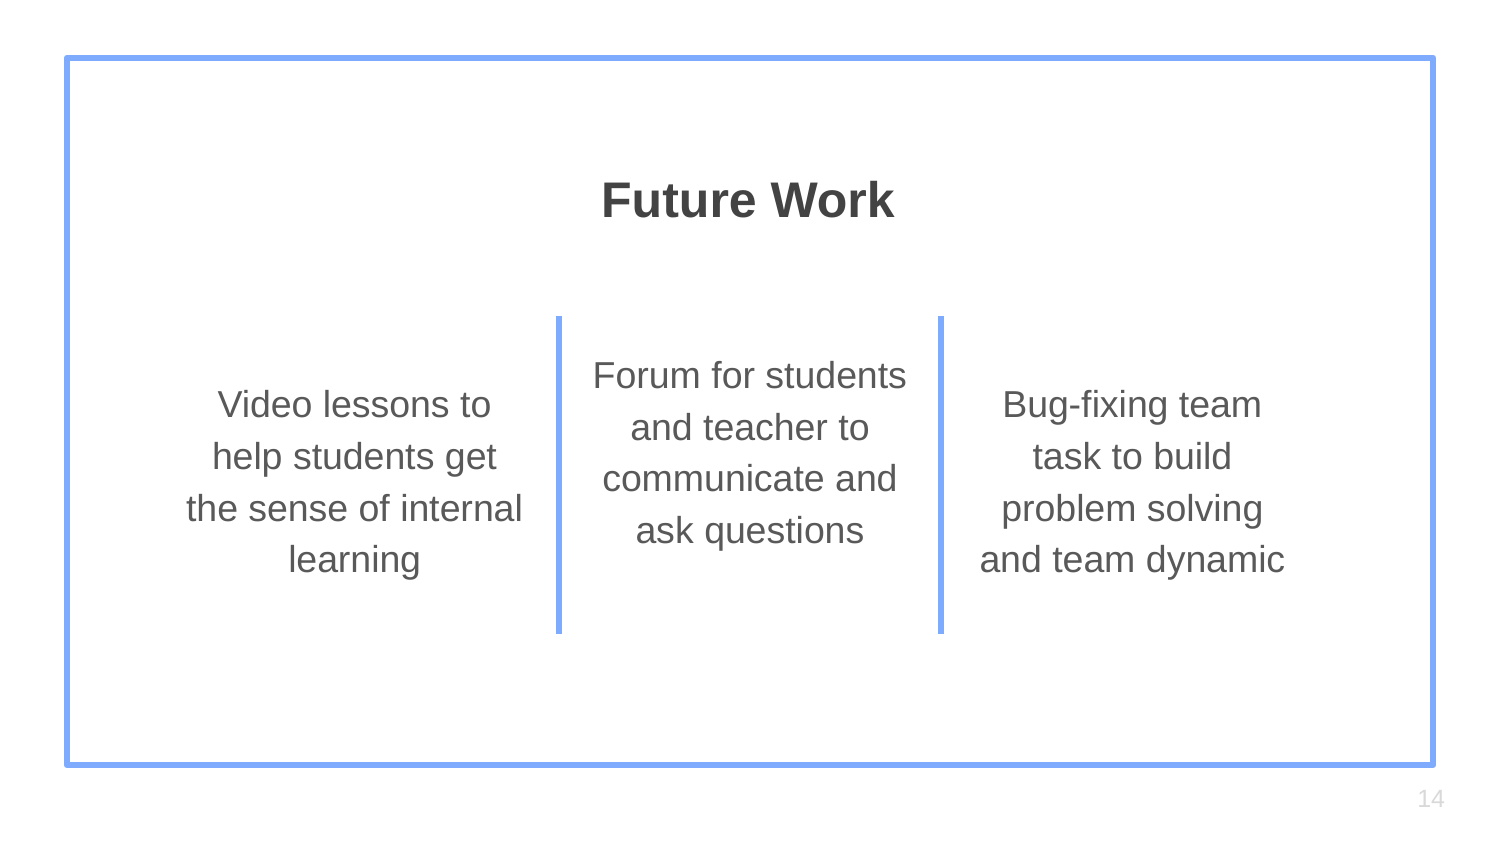

# Future Work
Forum for students and teacher to communicate and ask questions
Video lessons to help students get the sense of internal learning
Bug-fixing team task to build problem solving and team dynamic
14